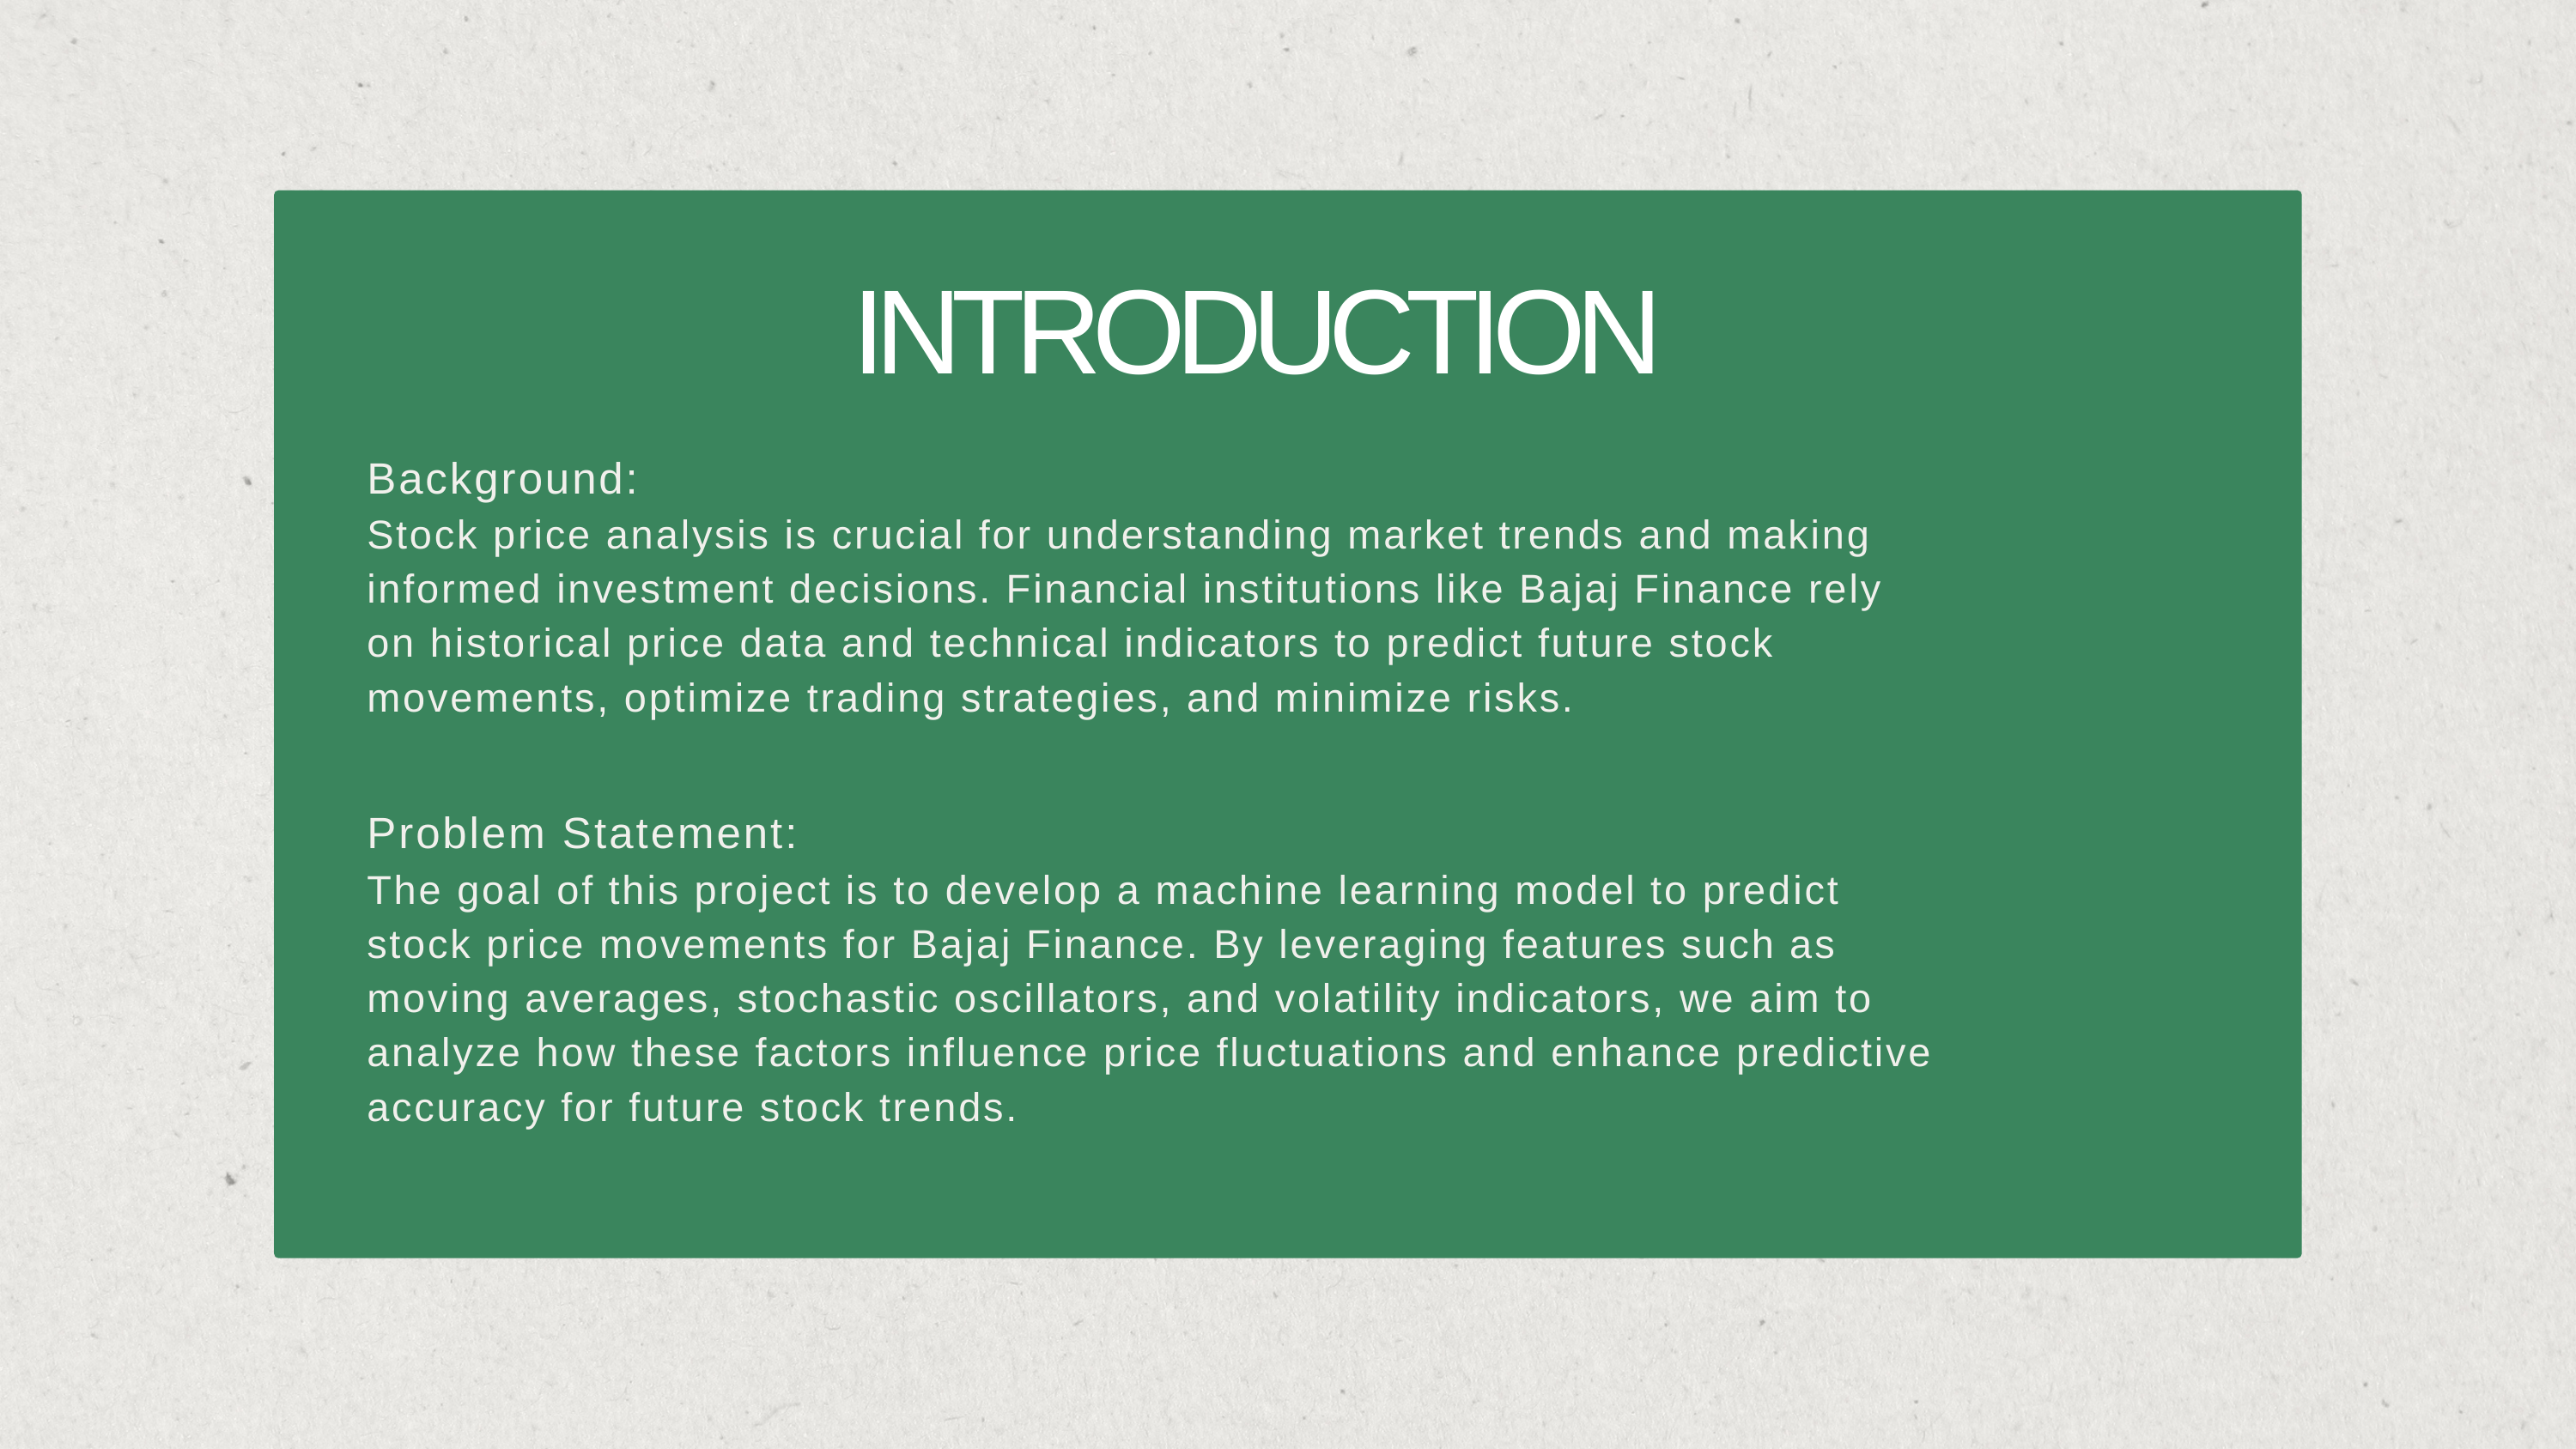

INTRODUCTION
Background:
Stock price analysis is crucial for understanding market trends and making informed investment decisions. Financial institutions like Bajaj Finance rely on historical price data and technical indicators to predict future stock movements, optimize trading strategies, and minimize risks.

Problem Statement:
The goal of this project is to develop a machine learning model to predict stock price movements for Bajaj Finance. By leveraging features such as moving averages, stochastic oscillators, and volatility indicators, we aim to analyze how these factors influence price fluctuations and enhance predictive accuracy for future stock trends.